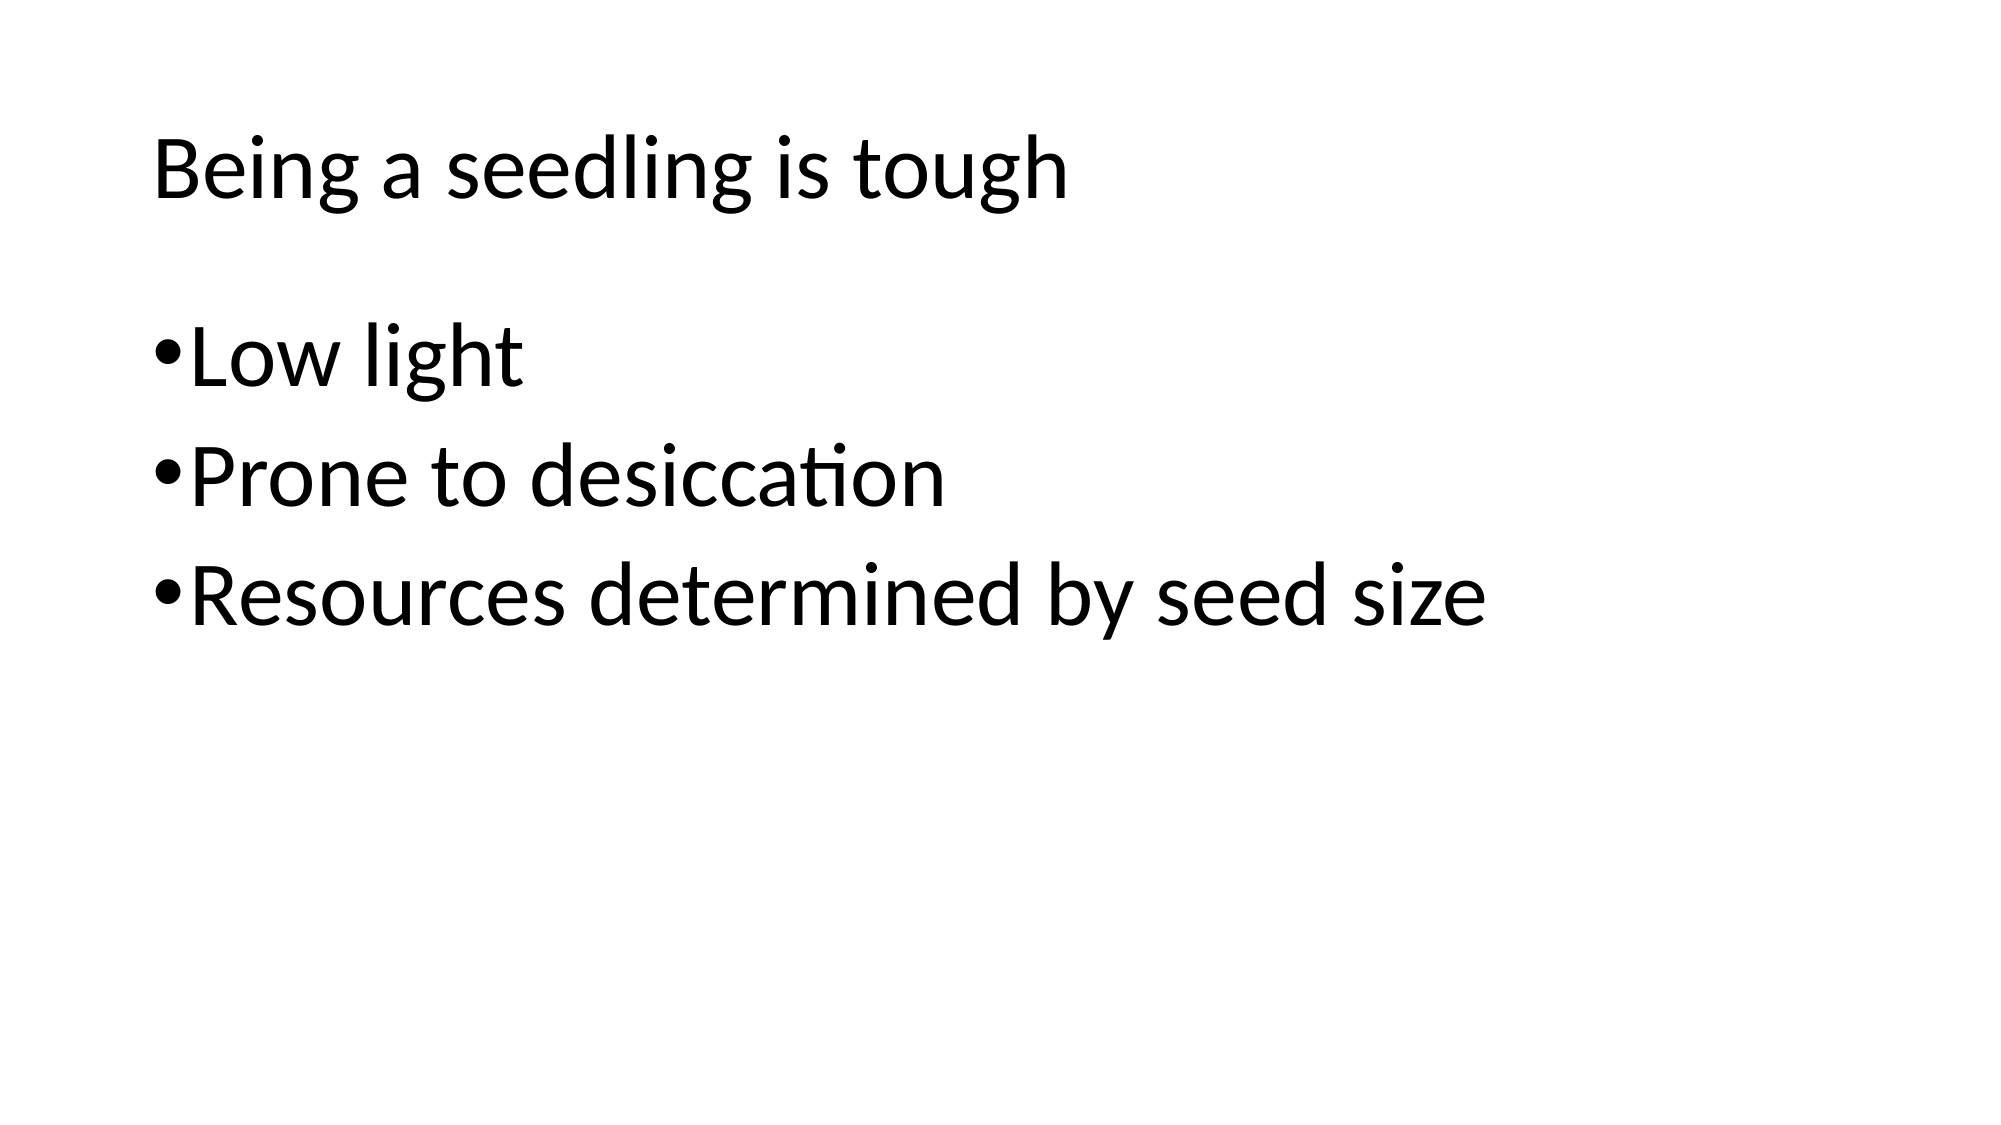

# Being a seedling is tough
Low light
Prone to desiccation
Resources determined by seed size